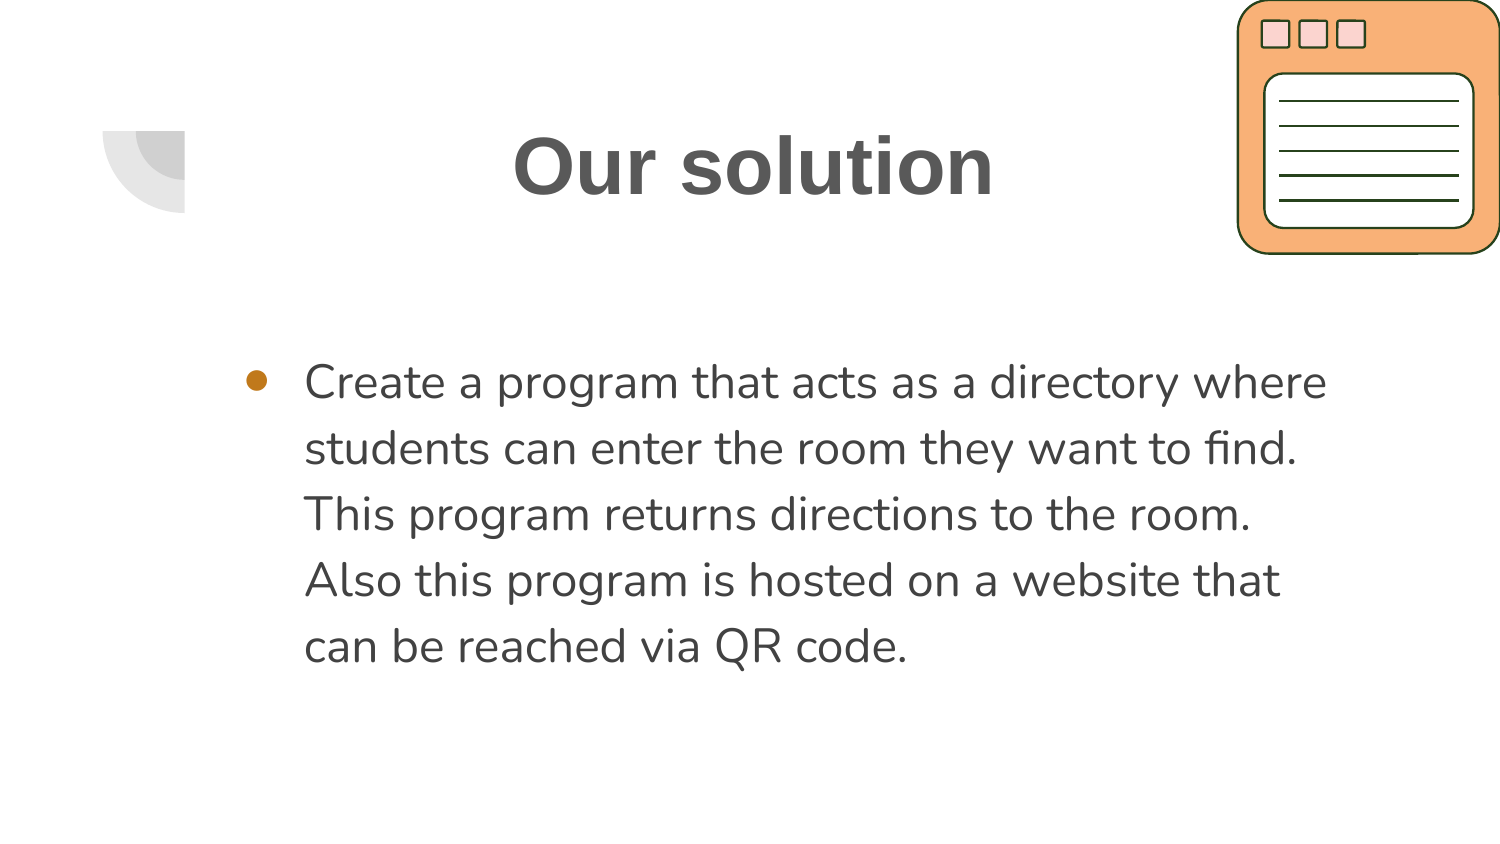

# Our solution
Create a program that acts as a directory where students can enter the room they want to find. This program returns directions to the room. Also this program is hosted on a website that can be reached via QR code.